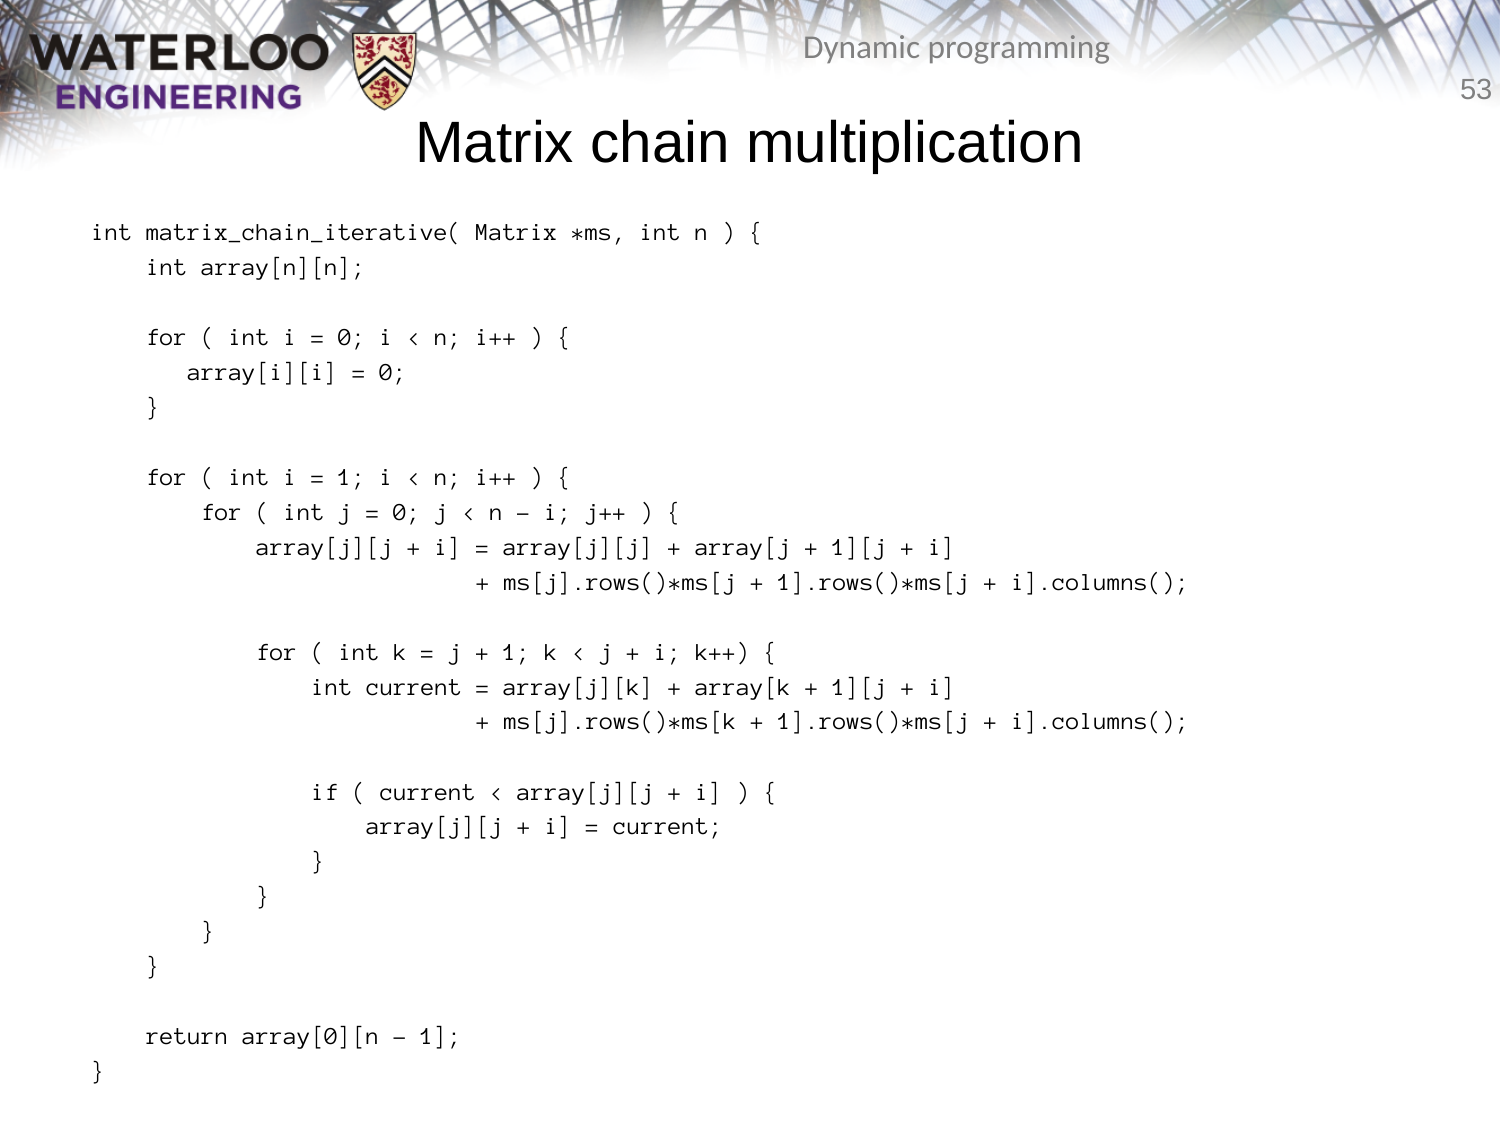

# Matrix chain multiplication
int matrix_chain_iterative( Matrix *ms, int n ) {
    int array[n][n];

    for ( int i = 0; i < n; i++ ) {
       array[i][i] = 0;
    }

    for ( int i = 1; i < n; i++ ) {
        for ( int j = 0; j < n - i; j++ ) {
            array[j][j + i] = array[j][j] + array[j + 1][j + i]
                            + ms[j].rows()*ms[j + 1].rows()*ms[j + i].columns();

            for ( int k = j + 1; k < j + i; k++) {
                int current = array[j][k] + array[k + 1][j + i]
                            + ms[j].rows()*ms[k + 1].rows()*ms[j + i].columns();

                if ( current < array[j][j + i] ) {
                    array[j][j + i] = current;
                }
            }
        }
    }

    return array[0][n - 1];
}